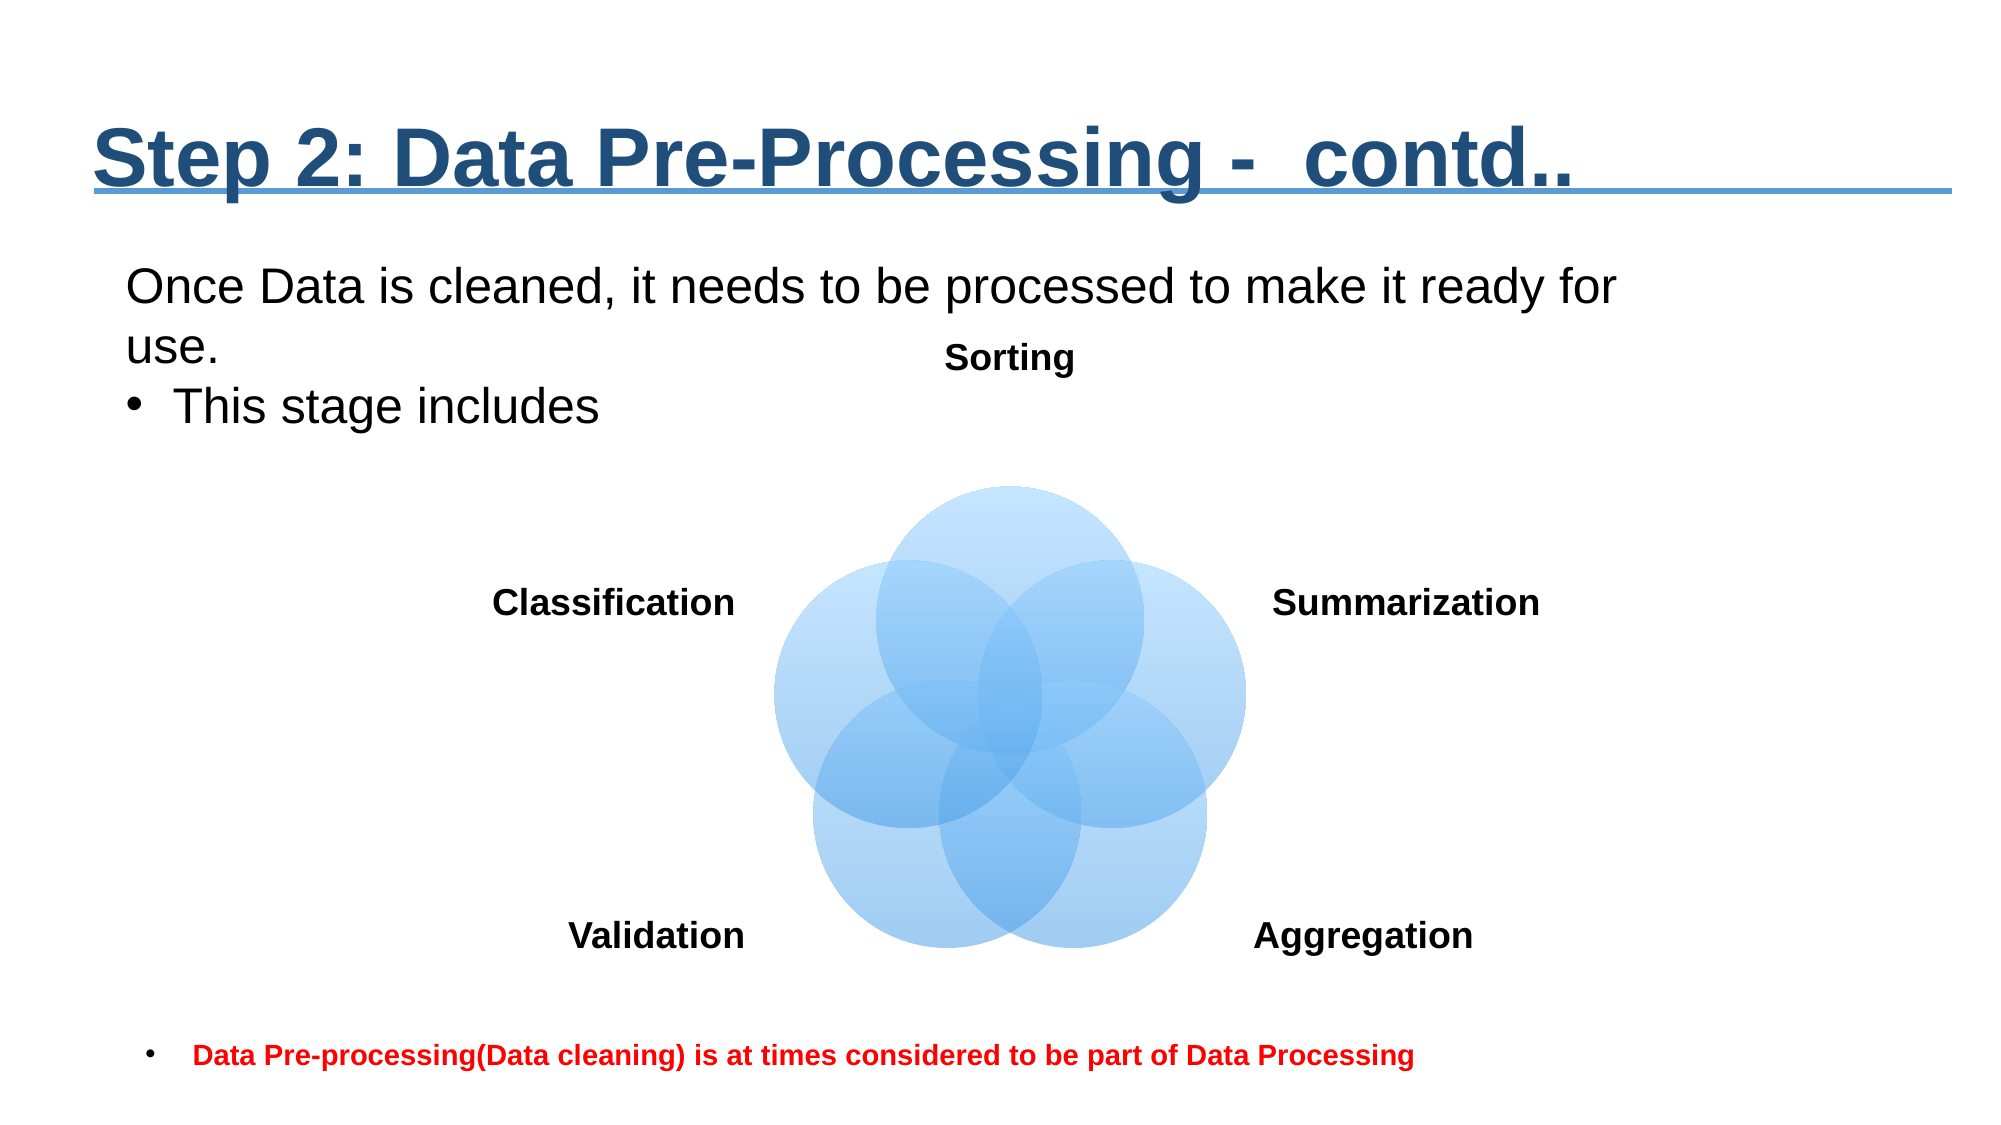

Step 2: Data Pre-Processing -  contd..

Once Data is cleaned, it needs to be processed to make it ready for use.
This stage includes
#4
Evaluate & critique model

Sorting

Classification

Summarization

Validation

Aggregation
#3
Build the model
#6 Deploy Model

Deploy the model to solve the problem in the real world
Deploy the model as a product to be used in real world. E.g. Amazon recommendation
#2
Collect and Manage Data
#7
Continuous improvement process
#1
Define the goal
Data Pre-processing(Data cleaning) is at times considered to be part of Data Processing